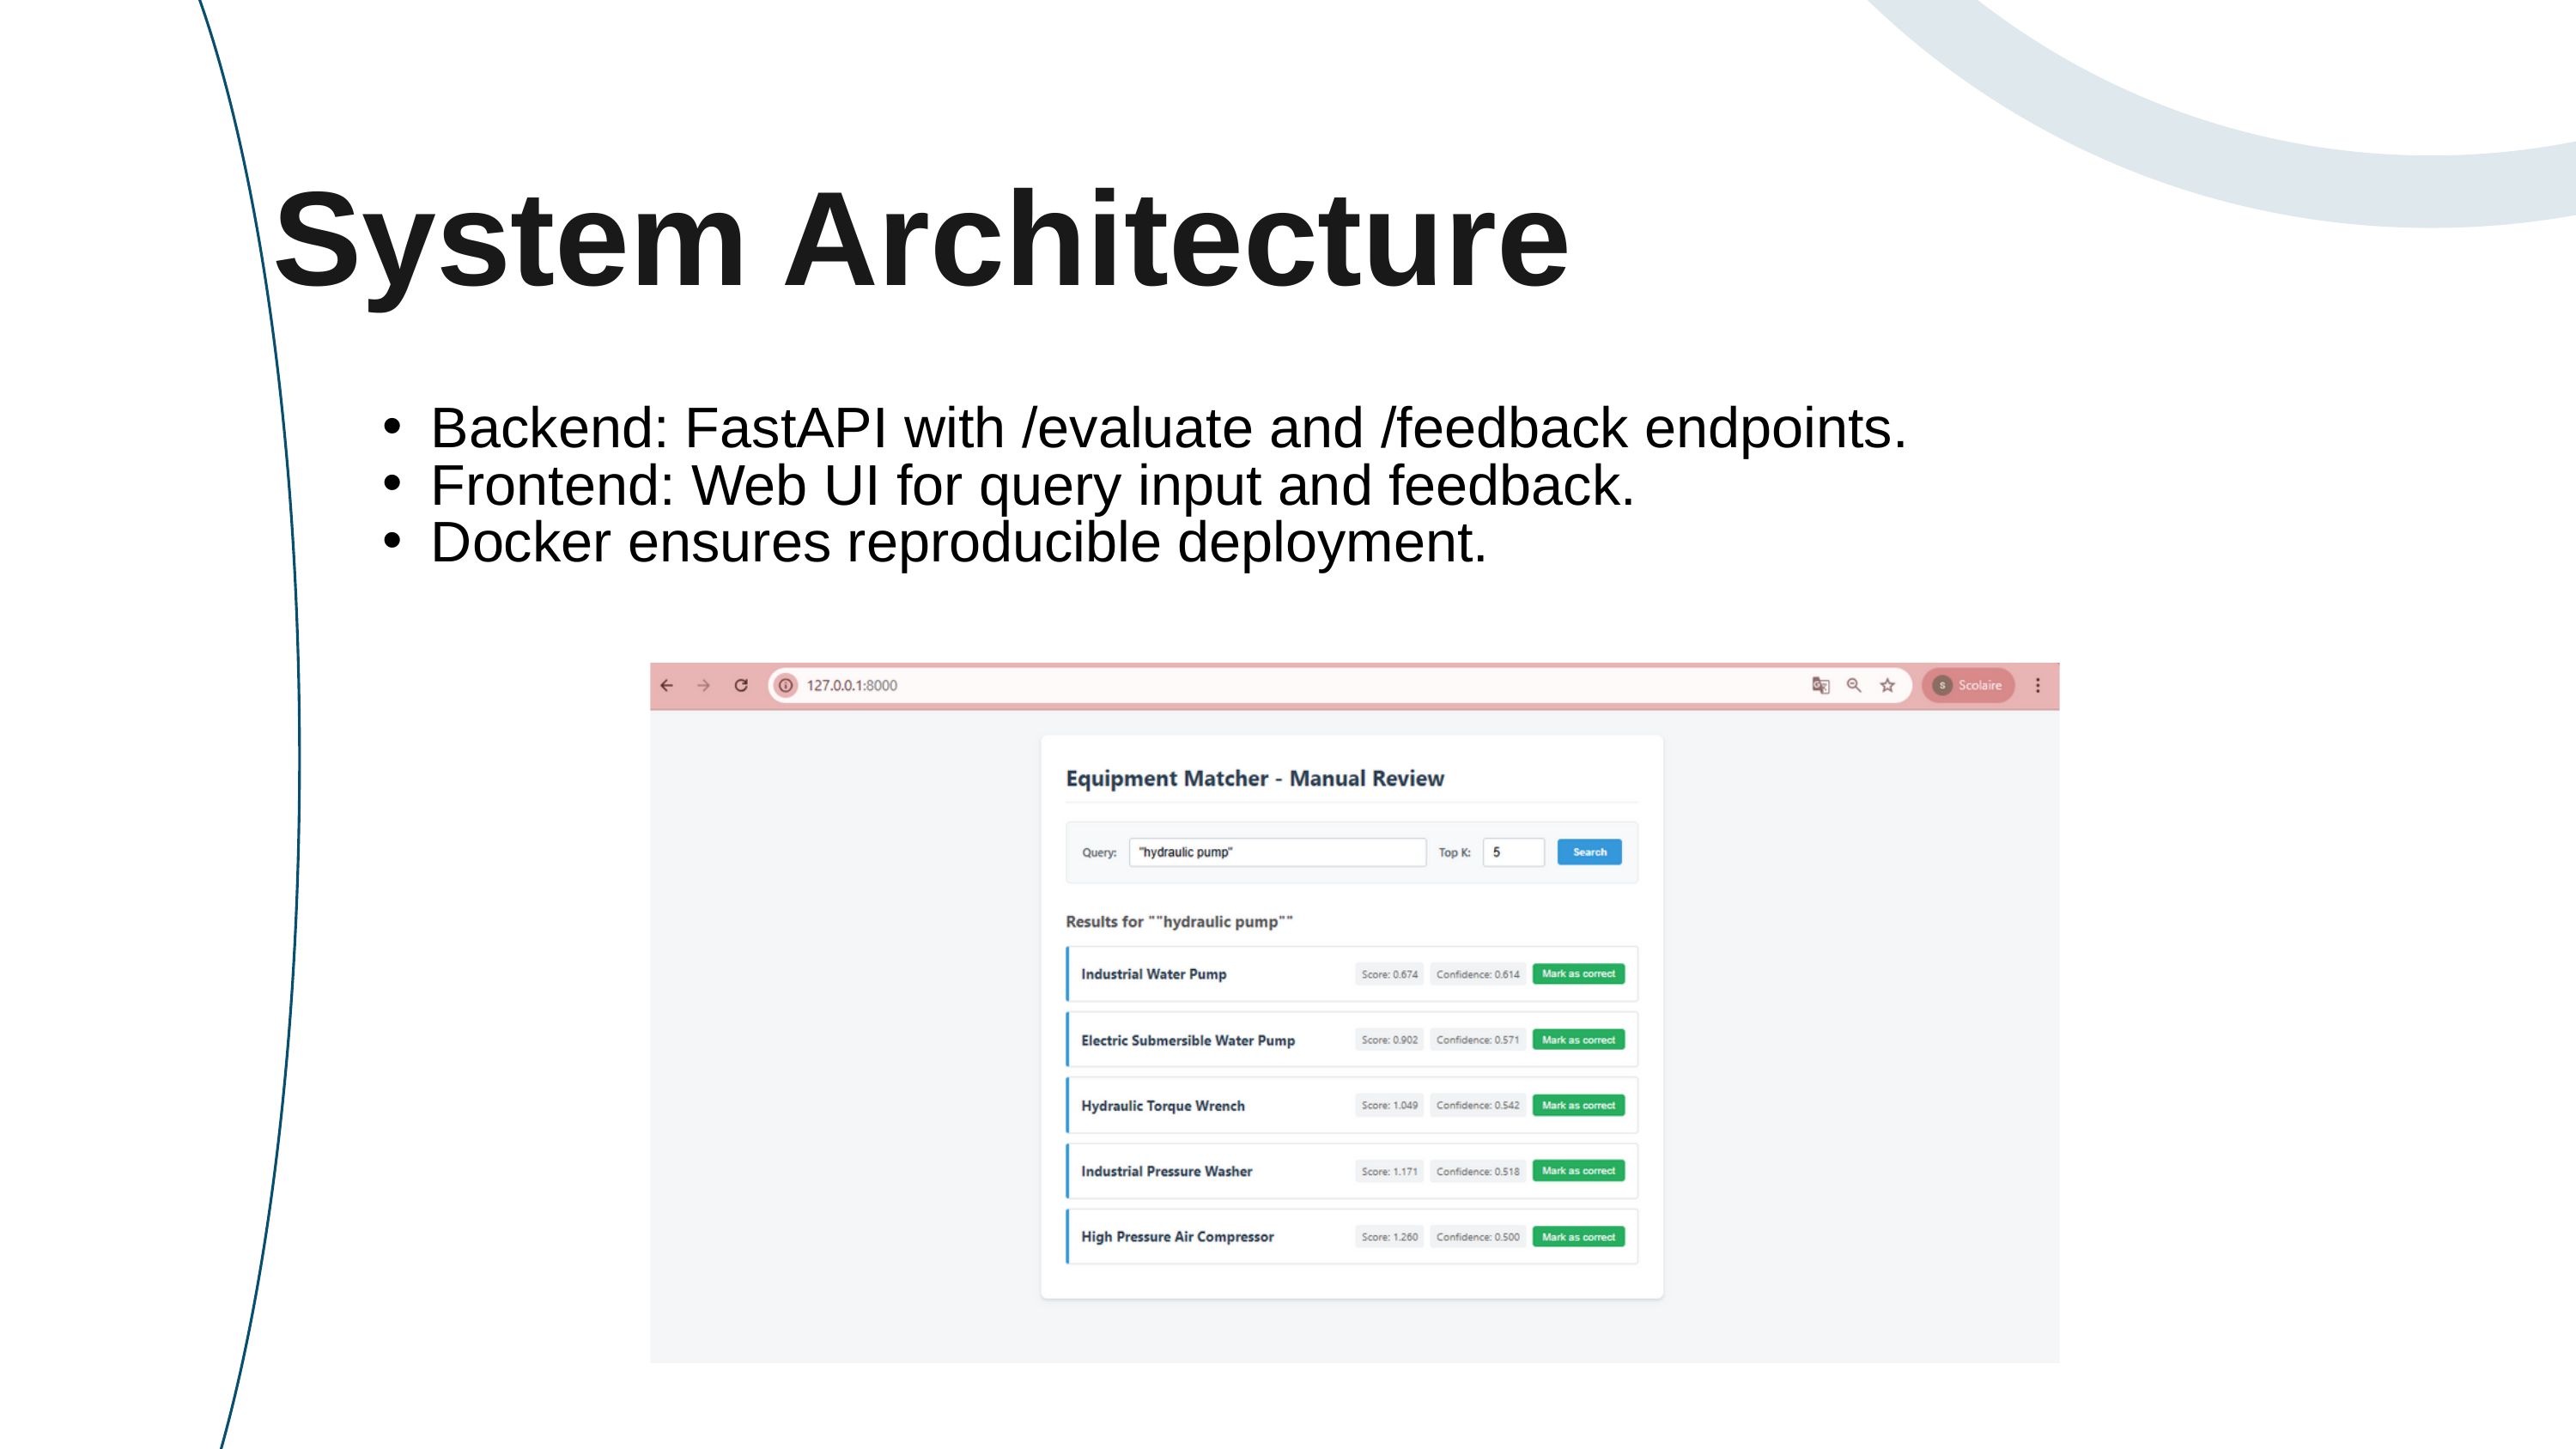

System Architecture
Backend: FastAPI with /evaluate and /feedback endpoints.
Frontend: Web UI for query input and feedback.
Docker ensures reproducible deployment.